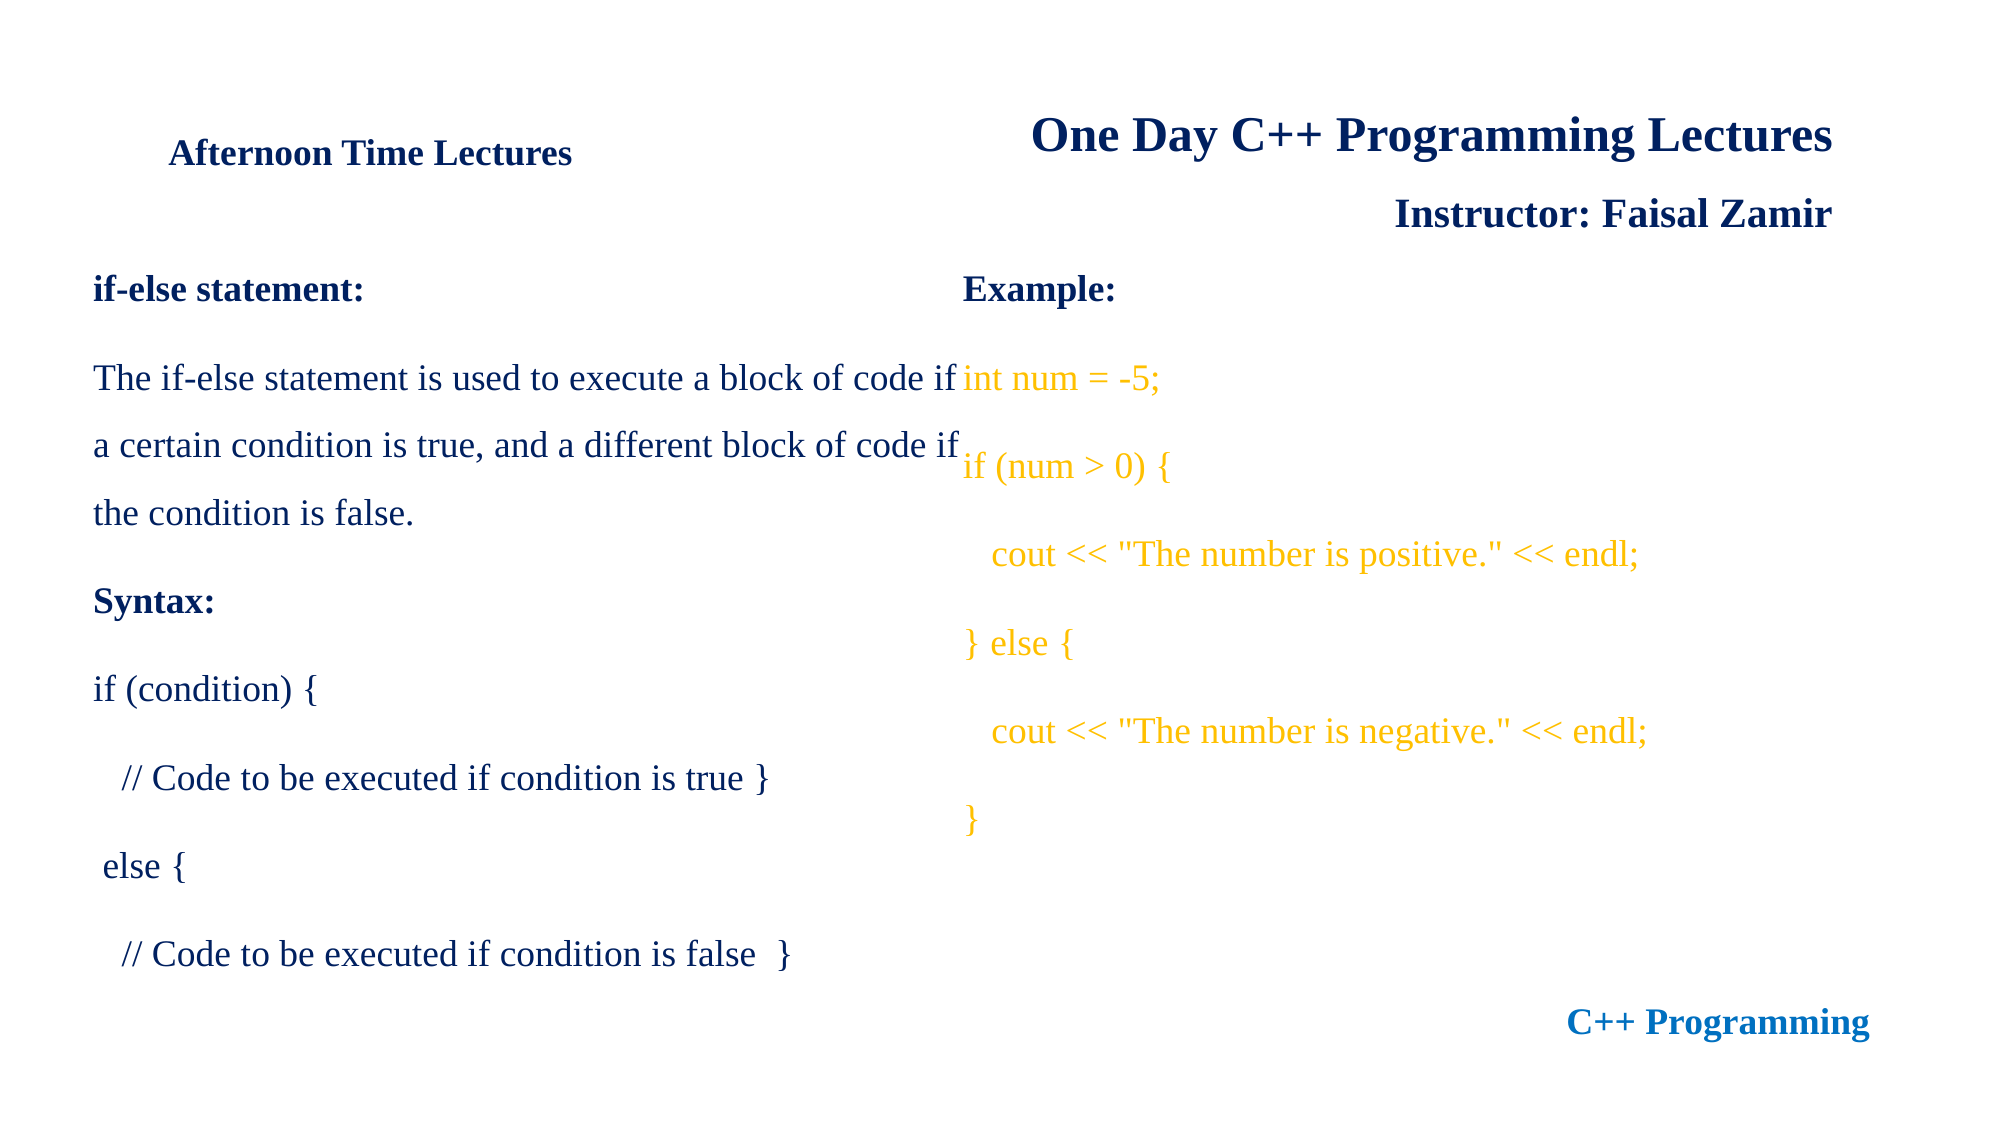

One Day C++ Programming Lectures
Instructor: Faisal Zamir
Afternoon Time Lectures
if-else statement:
The if-else statement is used to execute a block of code if a certain condition is true, and a different block of code if the condition is false.
Syntax:
if (condition) {
   // Code to be executed if condition is true }
 else {
   // Code to be executed if condition is false  }
Example:
int num = -5;
if (num > 0) {
   cout << "The number is positive." << endl;
} else {
   cout << "The number is negative." << endl;
}
C++ Programming